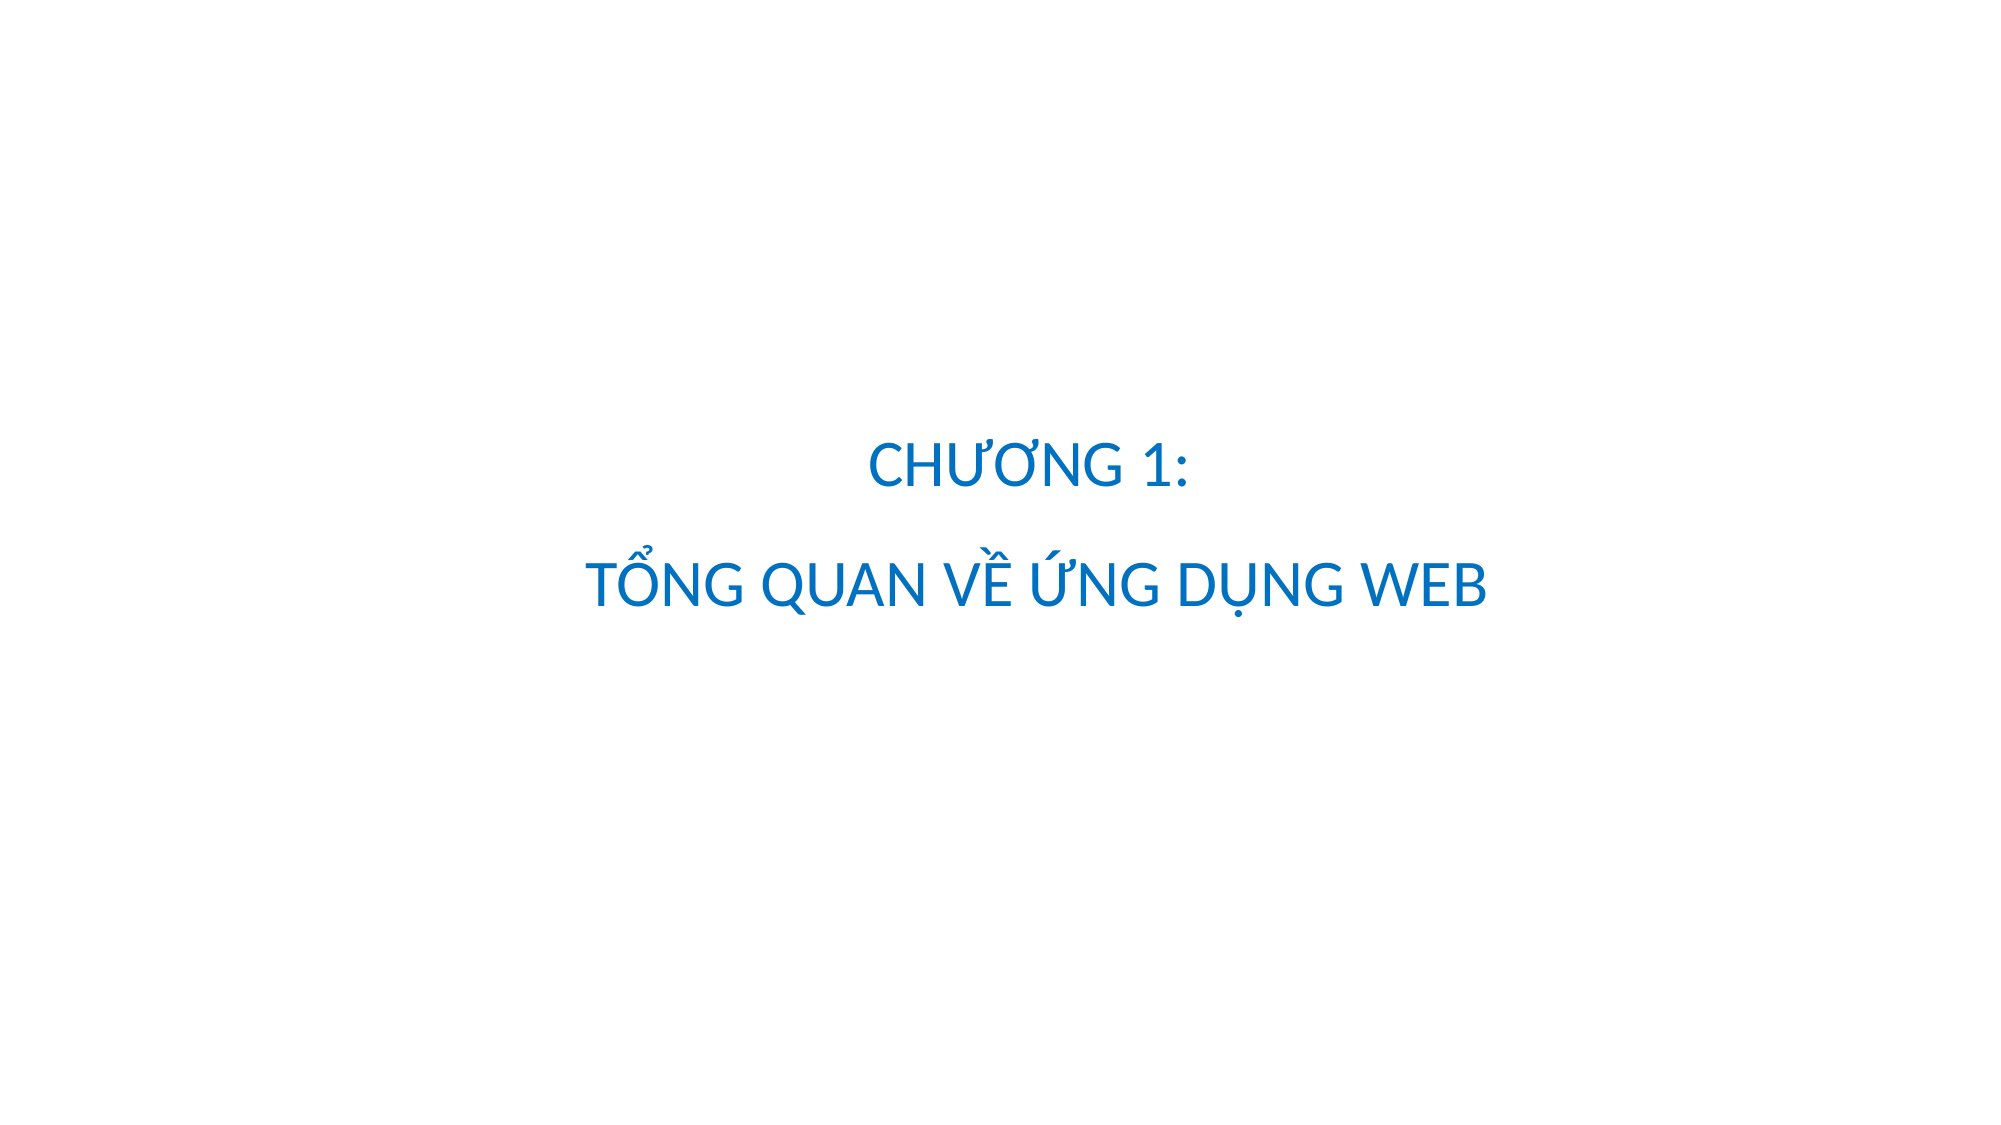

# CHƯƠNG 1: TỔNG QUAN VỀ ỨNG DỤNG WEB